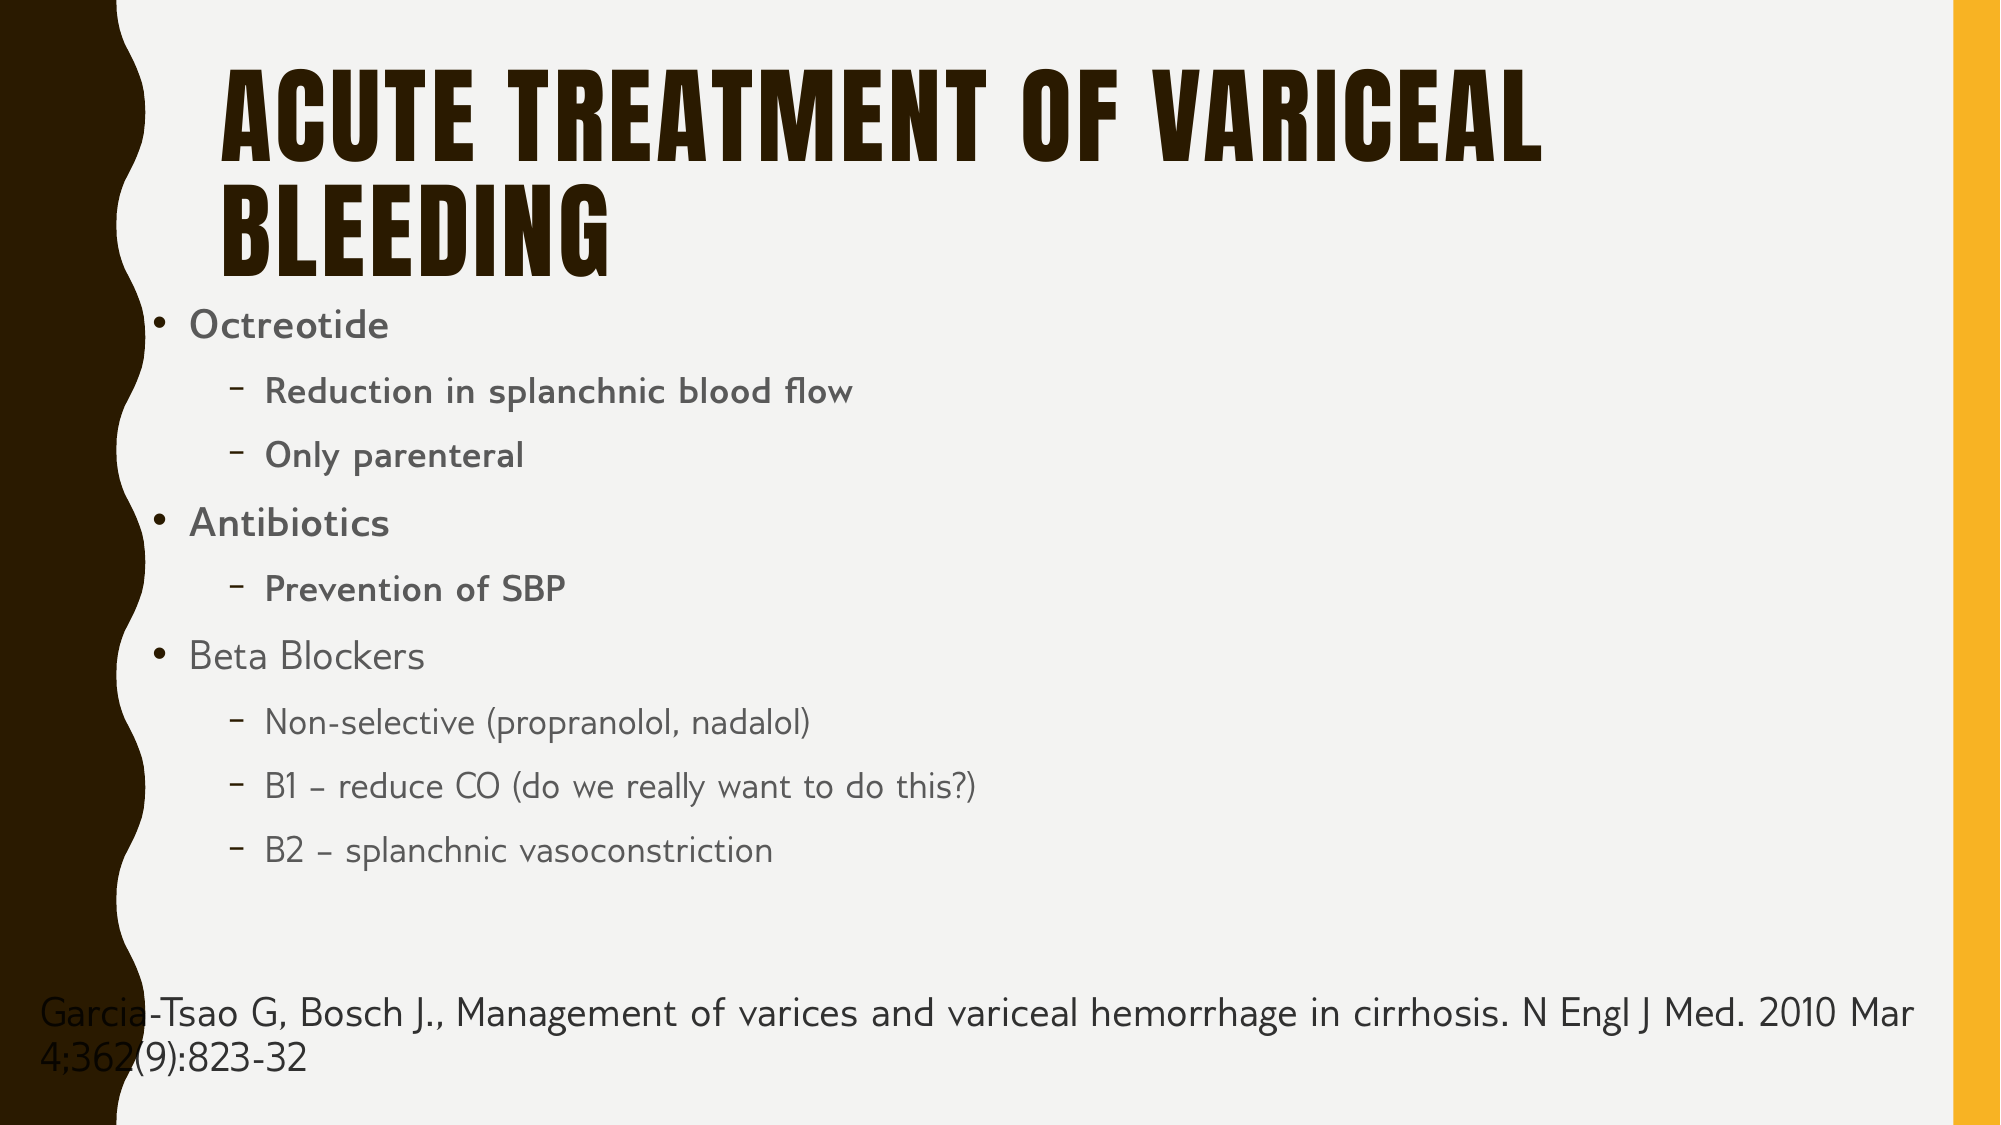

# Acute treatment of Variceal Bleeding
Octreotide
Reduction in splanchnic blood flow
Only parenteral
Antibiotics
Prevention of SBP
Beta Blockers
Non-selective (propranolol, nadalol)
B1 – reduce CO (do we really want to do this?)
B2 – splanchnic vasoconstriction

Garcia-Tsao G, Bosch J., Management of varices and variceal hemorrhage in cirrhosis. N Engl J Med. 2010 Mar 4;362(9):823-32